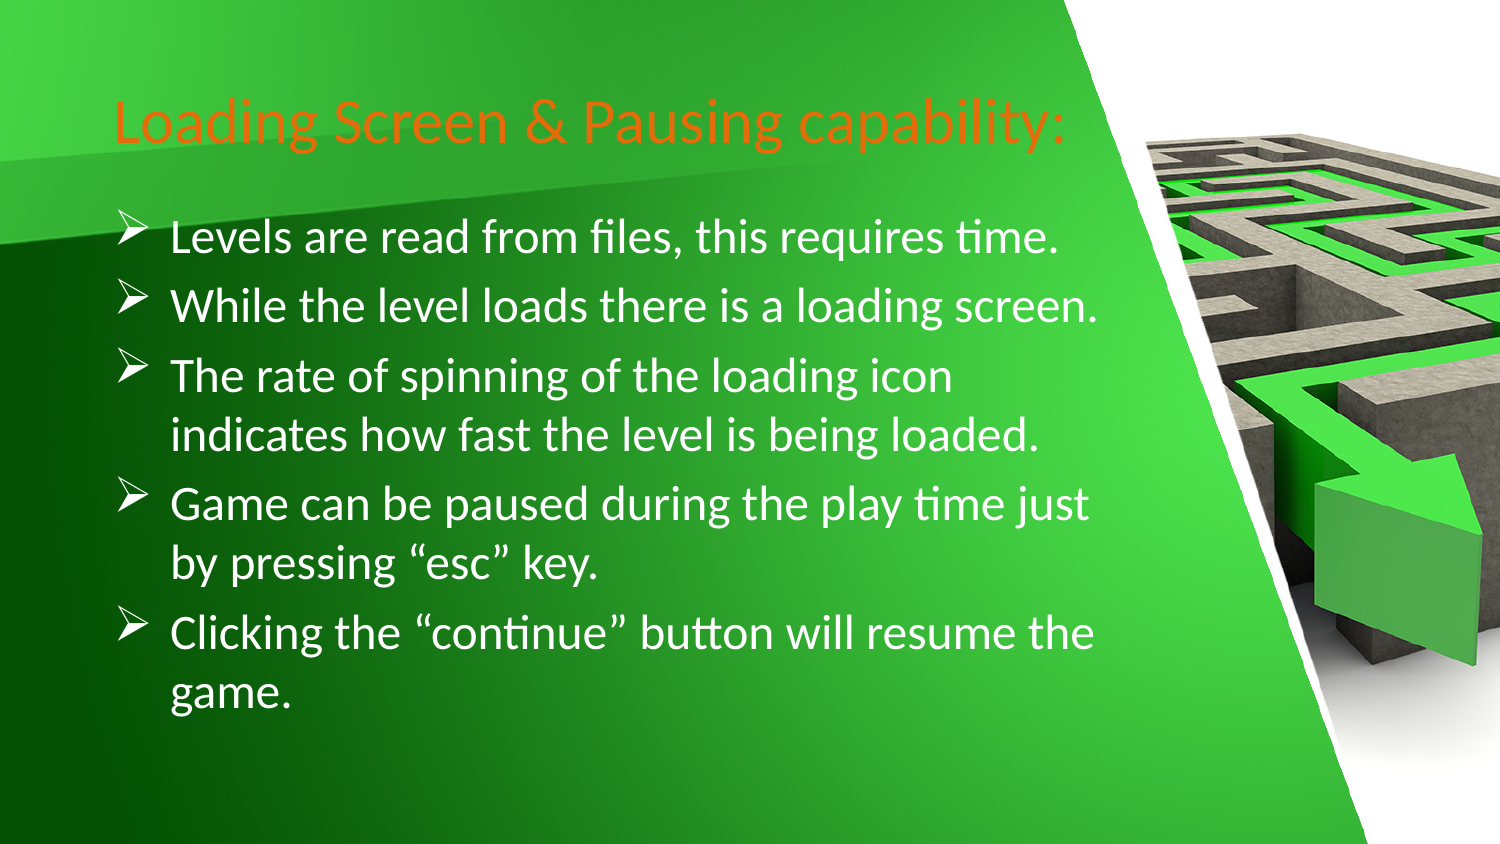

# Loading Screen & Pausing capability:
Levels are read from files, this requires time.
While the level loads there is a loading screen.
The rate of spinning of the loading icon indicates how fast the level is being loaded.
Game can be paused during the play time just by pressing “esc” key.
Clicking the “continue” button will resume the game.